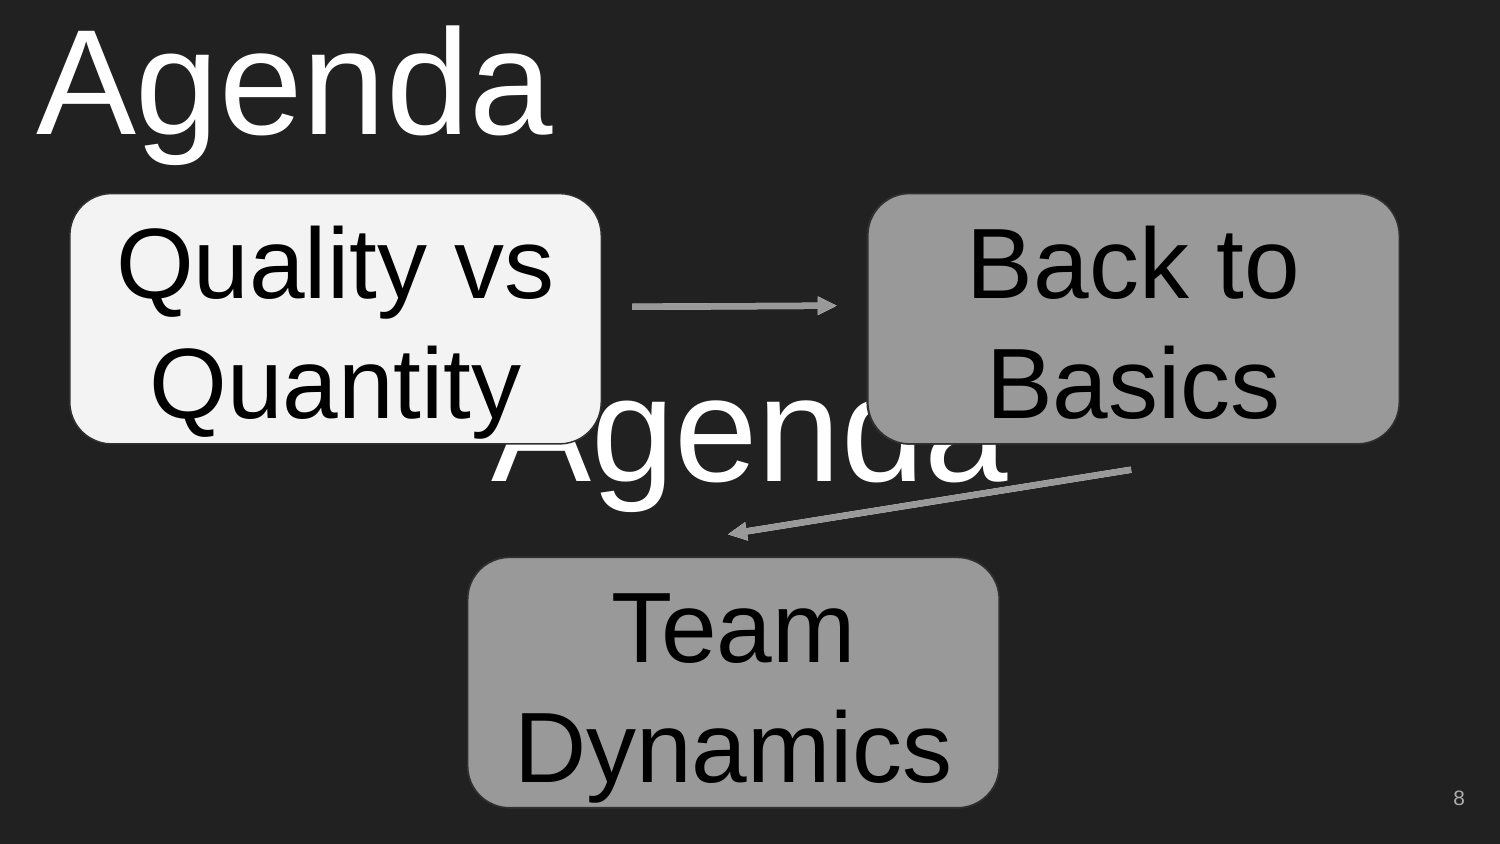

Agenda
Quality vs Quantity
Back to Basics
Back to Basics
# Agenda
Team Dynamics
Team Dynamics
8